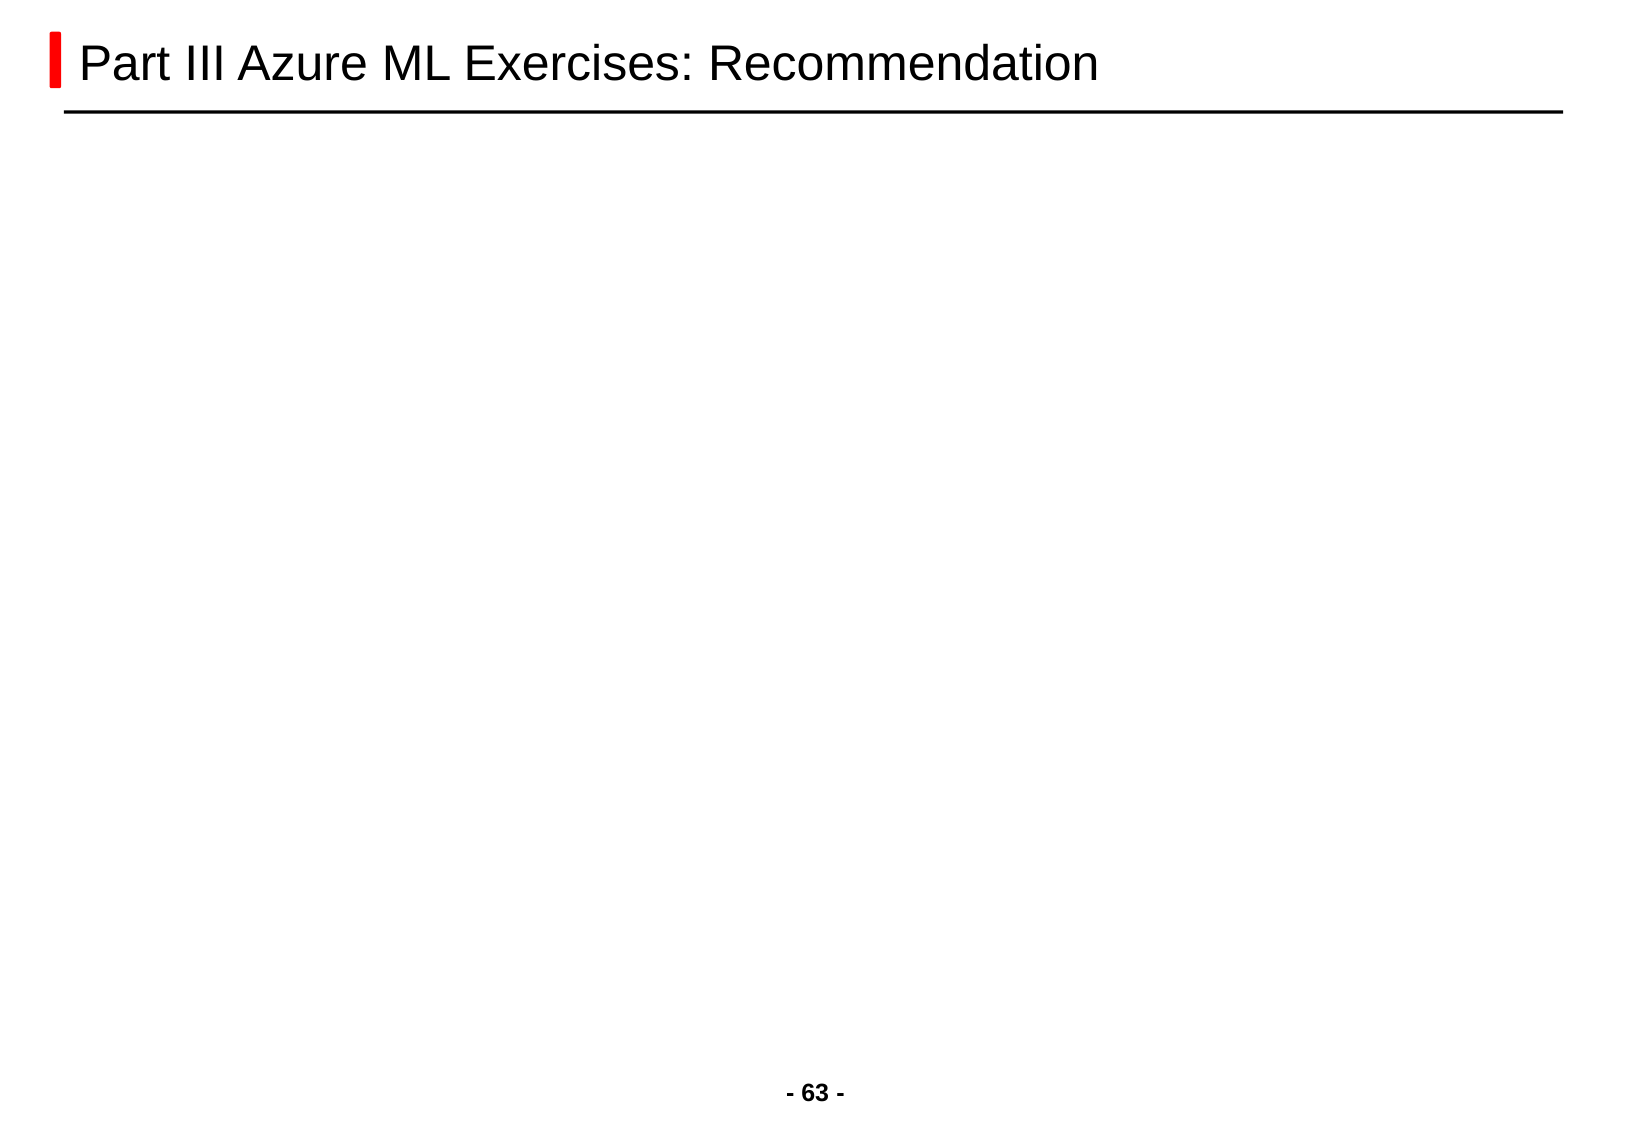

# Part III Azure ML Exercises: Recommendation
- 63 -